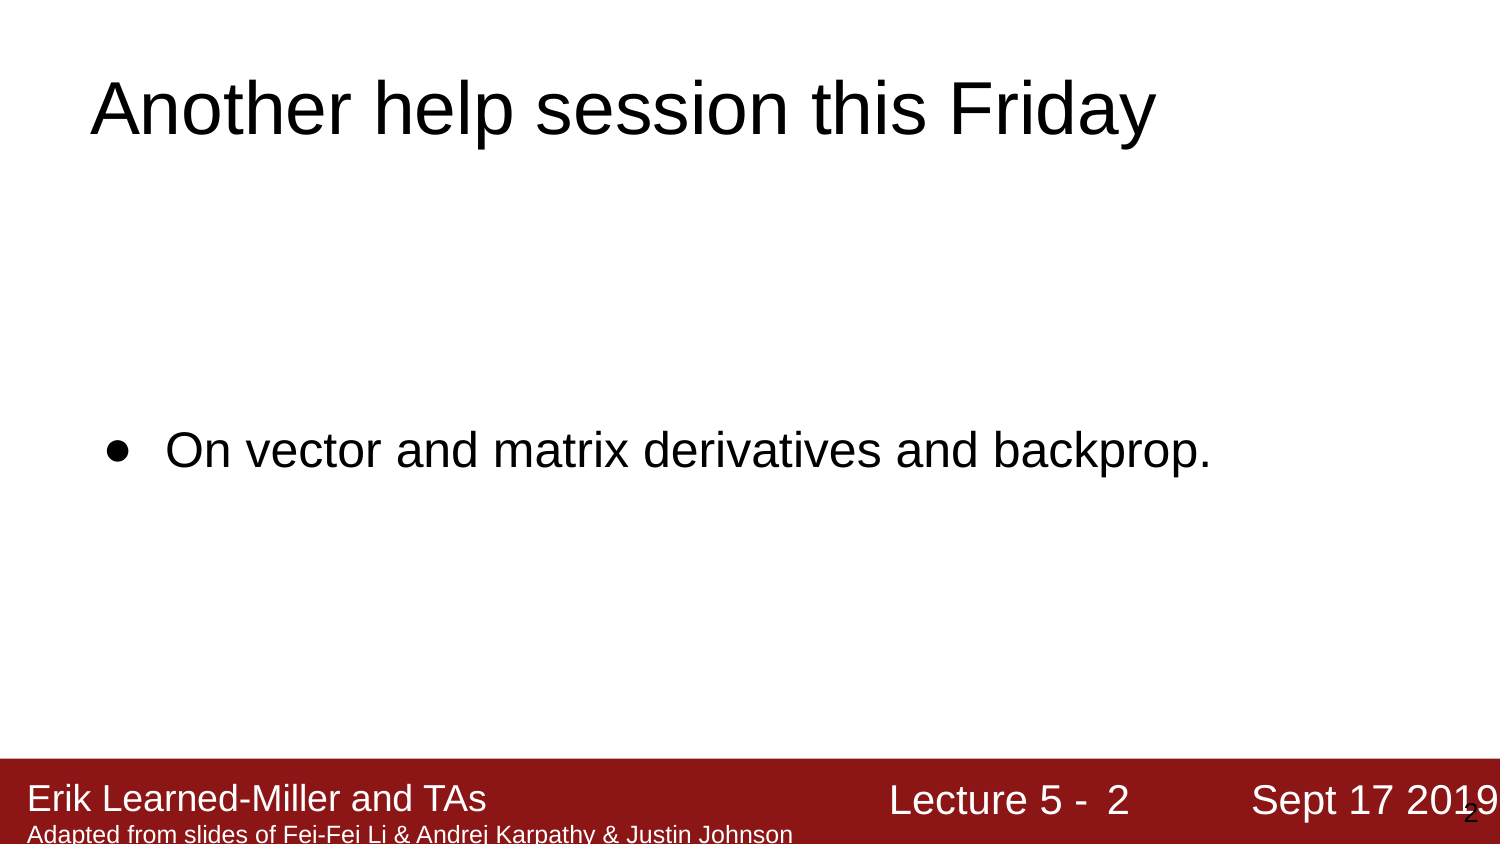

# Another help session this Friday
On vector and matrix derivatives and backprop.
2
2